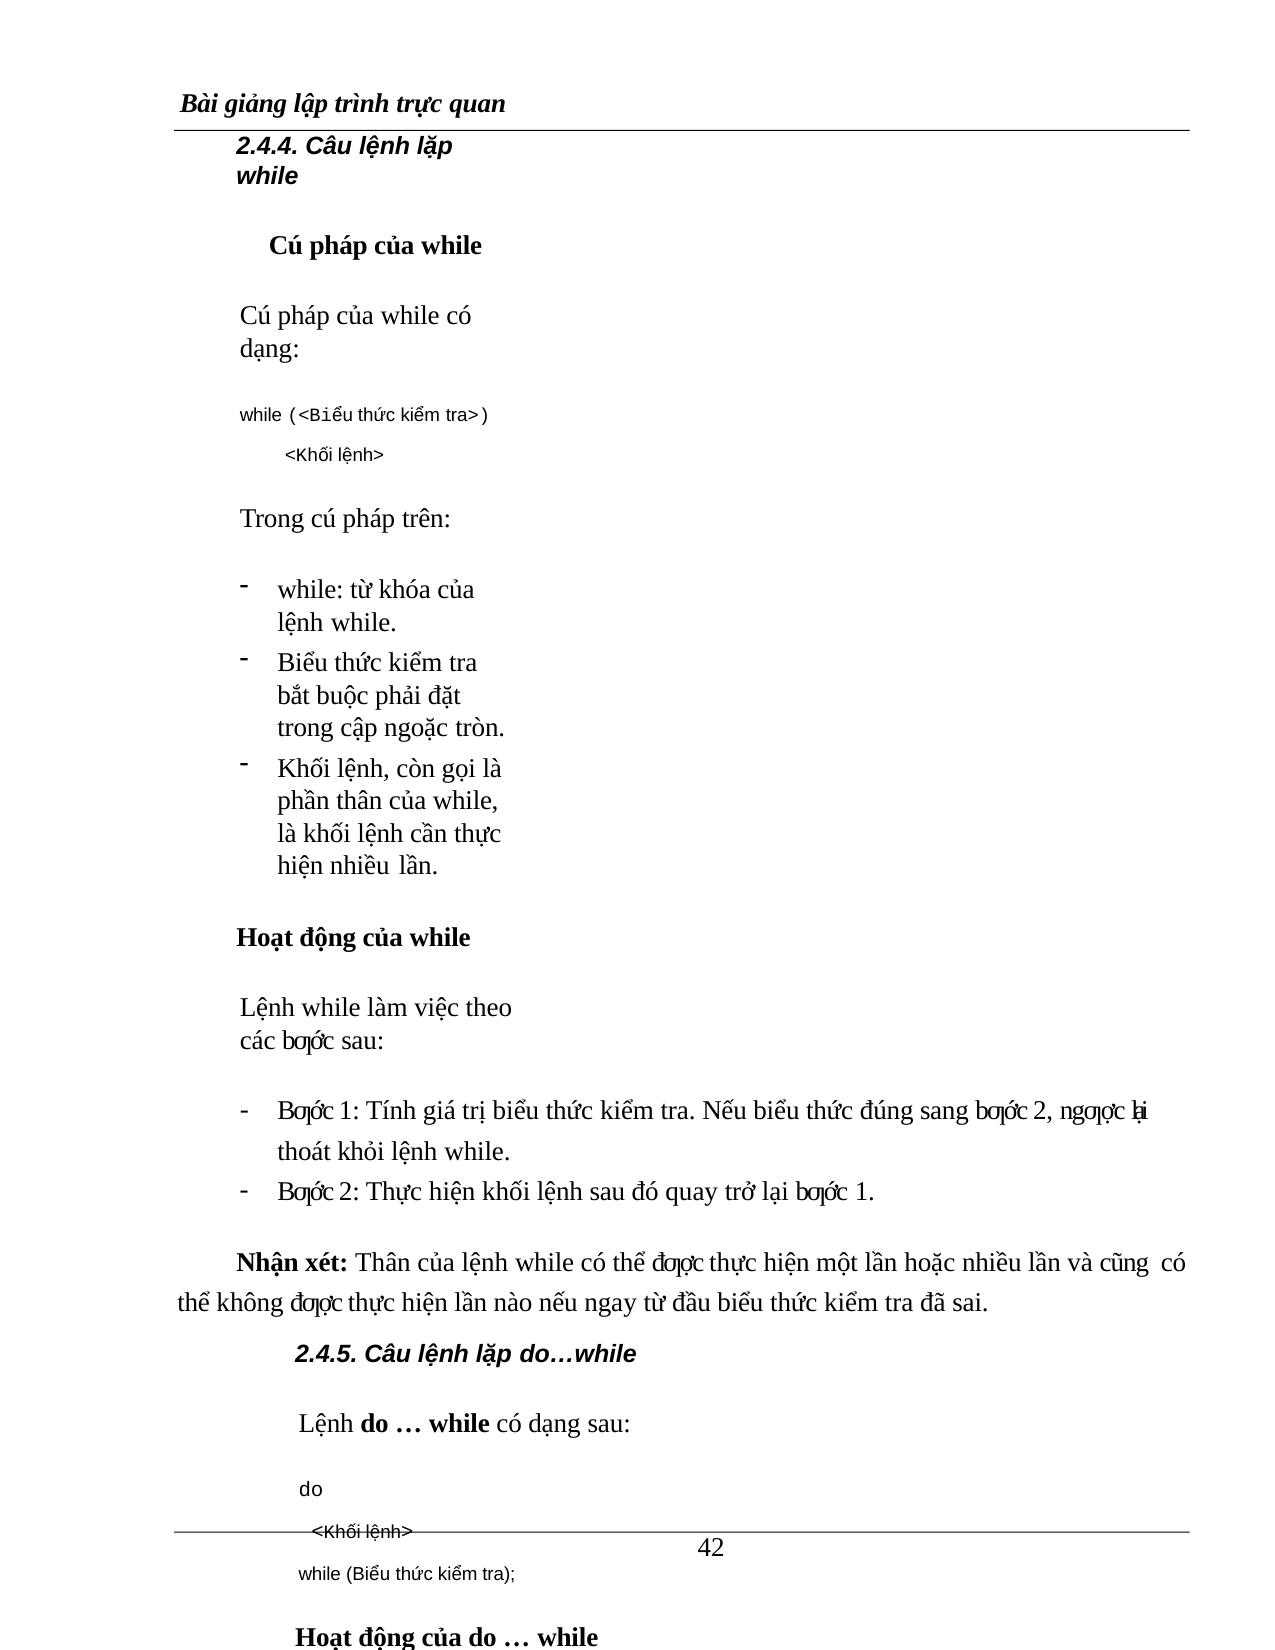

Bài giảng lập trình trực quan
2.4.4. Câu lệnh lặp while

Cú pháp của while

Cú pháp của while có dạng:

while (<Biểu thức kiểm tra>)
<Khối lệnh>

Trong cú pháp trên:

while: từ khóa của lệnh while.
Biểu thức kiểm tra bắt buộc phải đặt trong cập ngoặc tròn.
Khối lệnh, còn gọi là phần thân của while, là khối lệnh cần thực hiện nhiều lần.

Hoạt động của while

Lệnh while làm việc theo các bƣớc sau:

Bƣớc 1: Tính giá trị biểu thức kiểm tra. Nếu biểu thức đúng sang bƣớc 2, ngƣợc lại  thoát khỏi lệnh while.
Bƣớc 2: Thực hiện khối lệnh sau đó quay trở lại bƣớc 1.

Nhận xét: Thân của lệnh while có thể đƣợc thực hiện một lần hoặc nhiều lần và cũng  có thể không đƣợc thực hiện lần nào nếu ngay từ đầu biểu thức kiểm tra đã sai.
2.4.5. Câu lệnh lặp do…while

Lệnh do … while có dạng sau:

do
<Khối lệnh>
while (Biểu thức kiểm tra);

Hoạt động của do … while

Lệnh do … while thực hiện nhƣ sau:
42